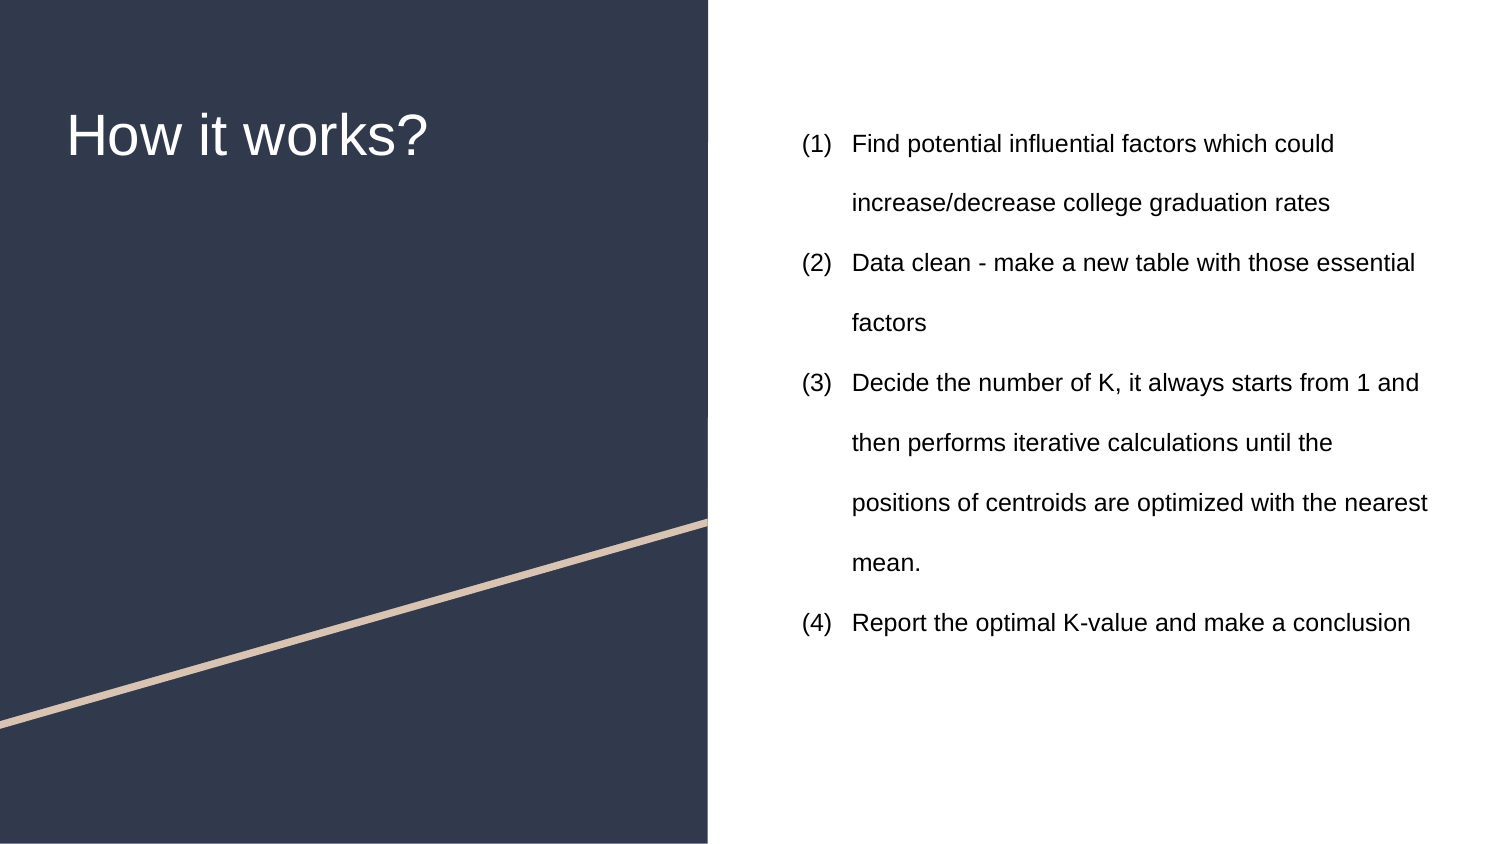

# How it works?
Find potential influential factors which could increase/decrease college graduation rates
Data clean - make a new table with those essential factors
Decide the number of K, it always starts from 1 and then performs iterative calculations until the positions of centroids are optimized with the nearest mean.
Report the optimal K-value and make a conclusion